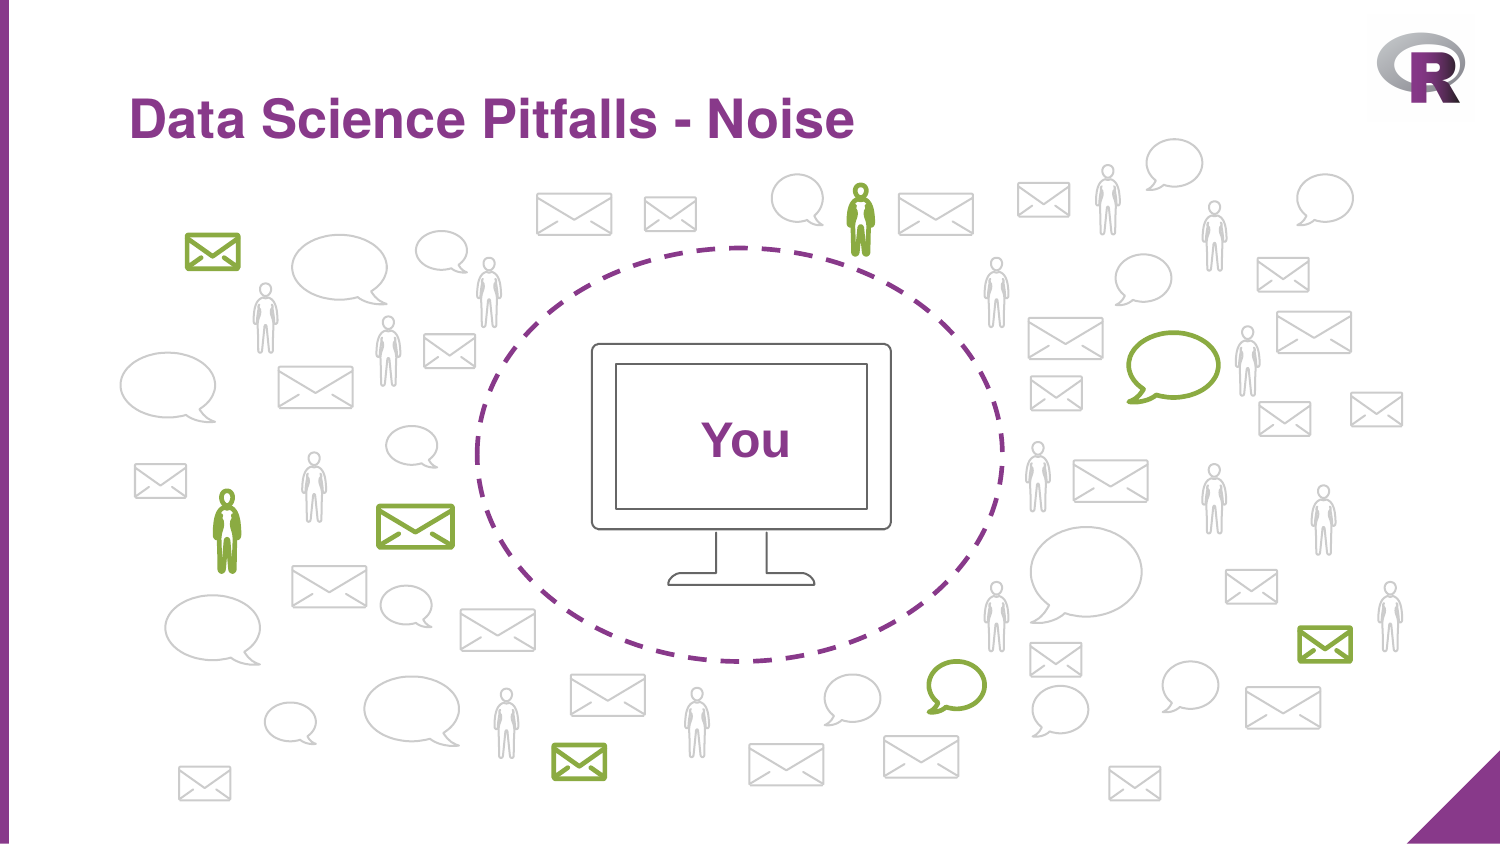

# Data Science Pitfalls - Noise

You